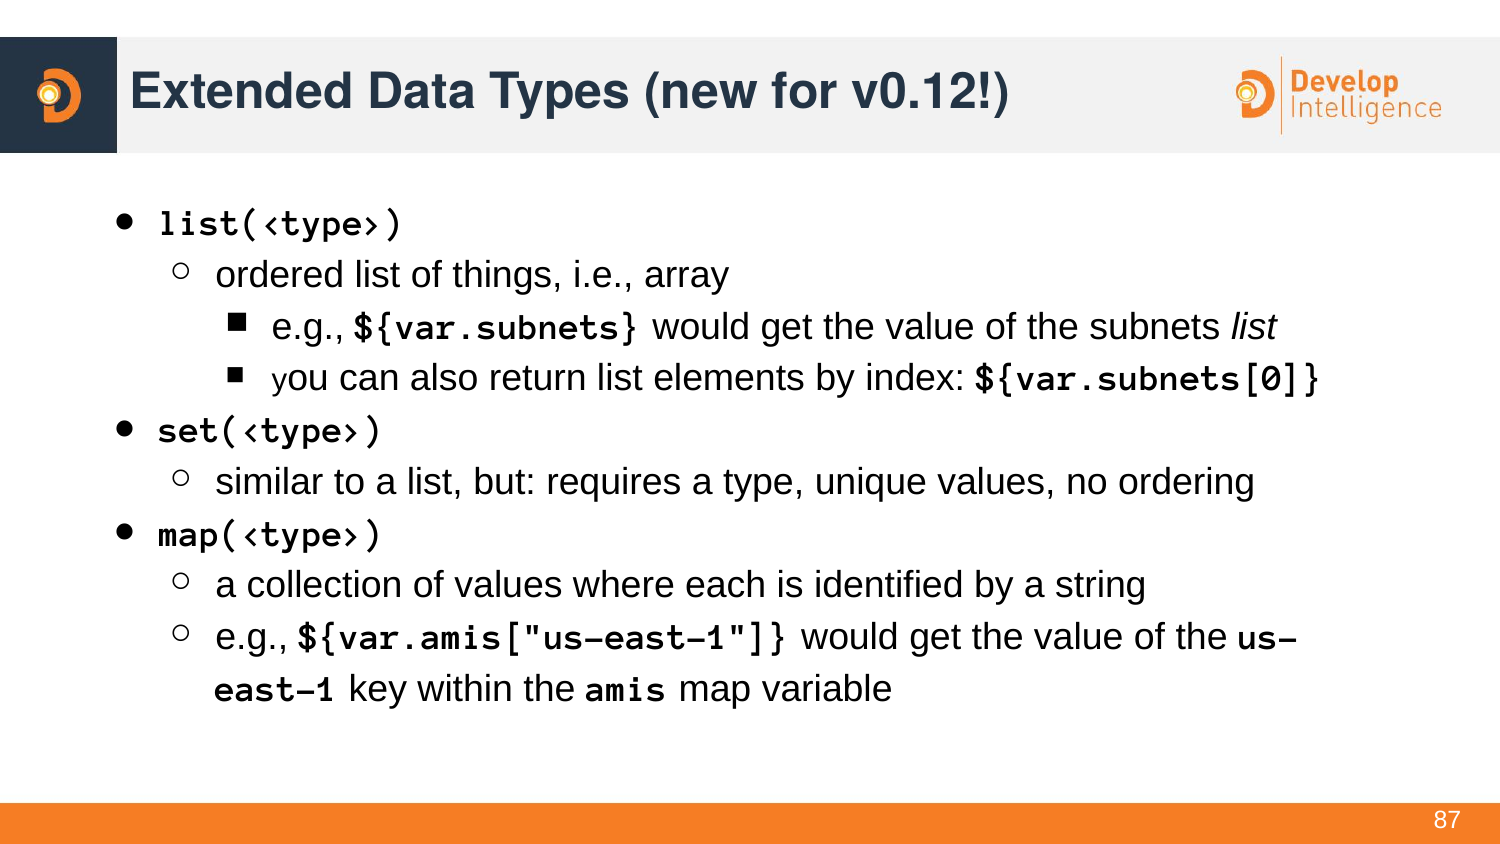

# Extended Data Types (new for v0.12!)
list(<type>)
ordered list of things, i.e., array
e.g., ${var.subnets} would get the value of the subnets list
you can also return list elements by index: ${var.subnets[0]}
set(<type>)
similar to a list, but: requires a type, unique values, no ordering
map(<type>)
a collection of values where each is identified by a string
e.g., ${var.amis["us-east-1"]} would get the value of the us-east-1 key within the amis map variable

87